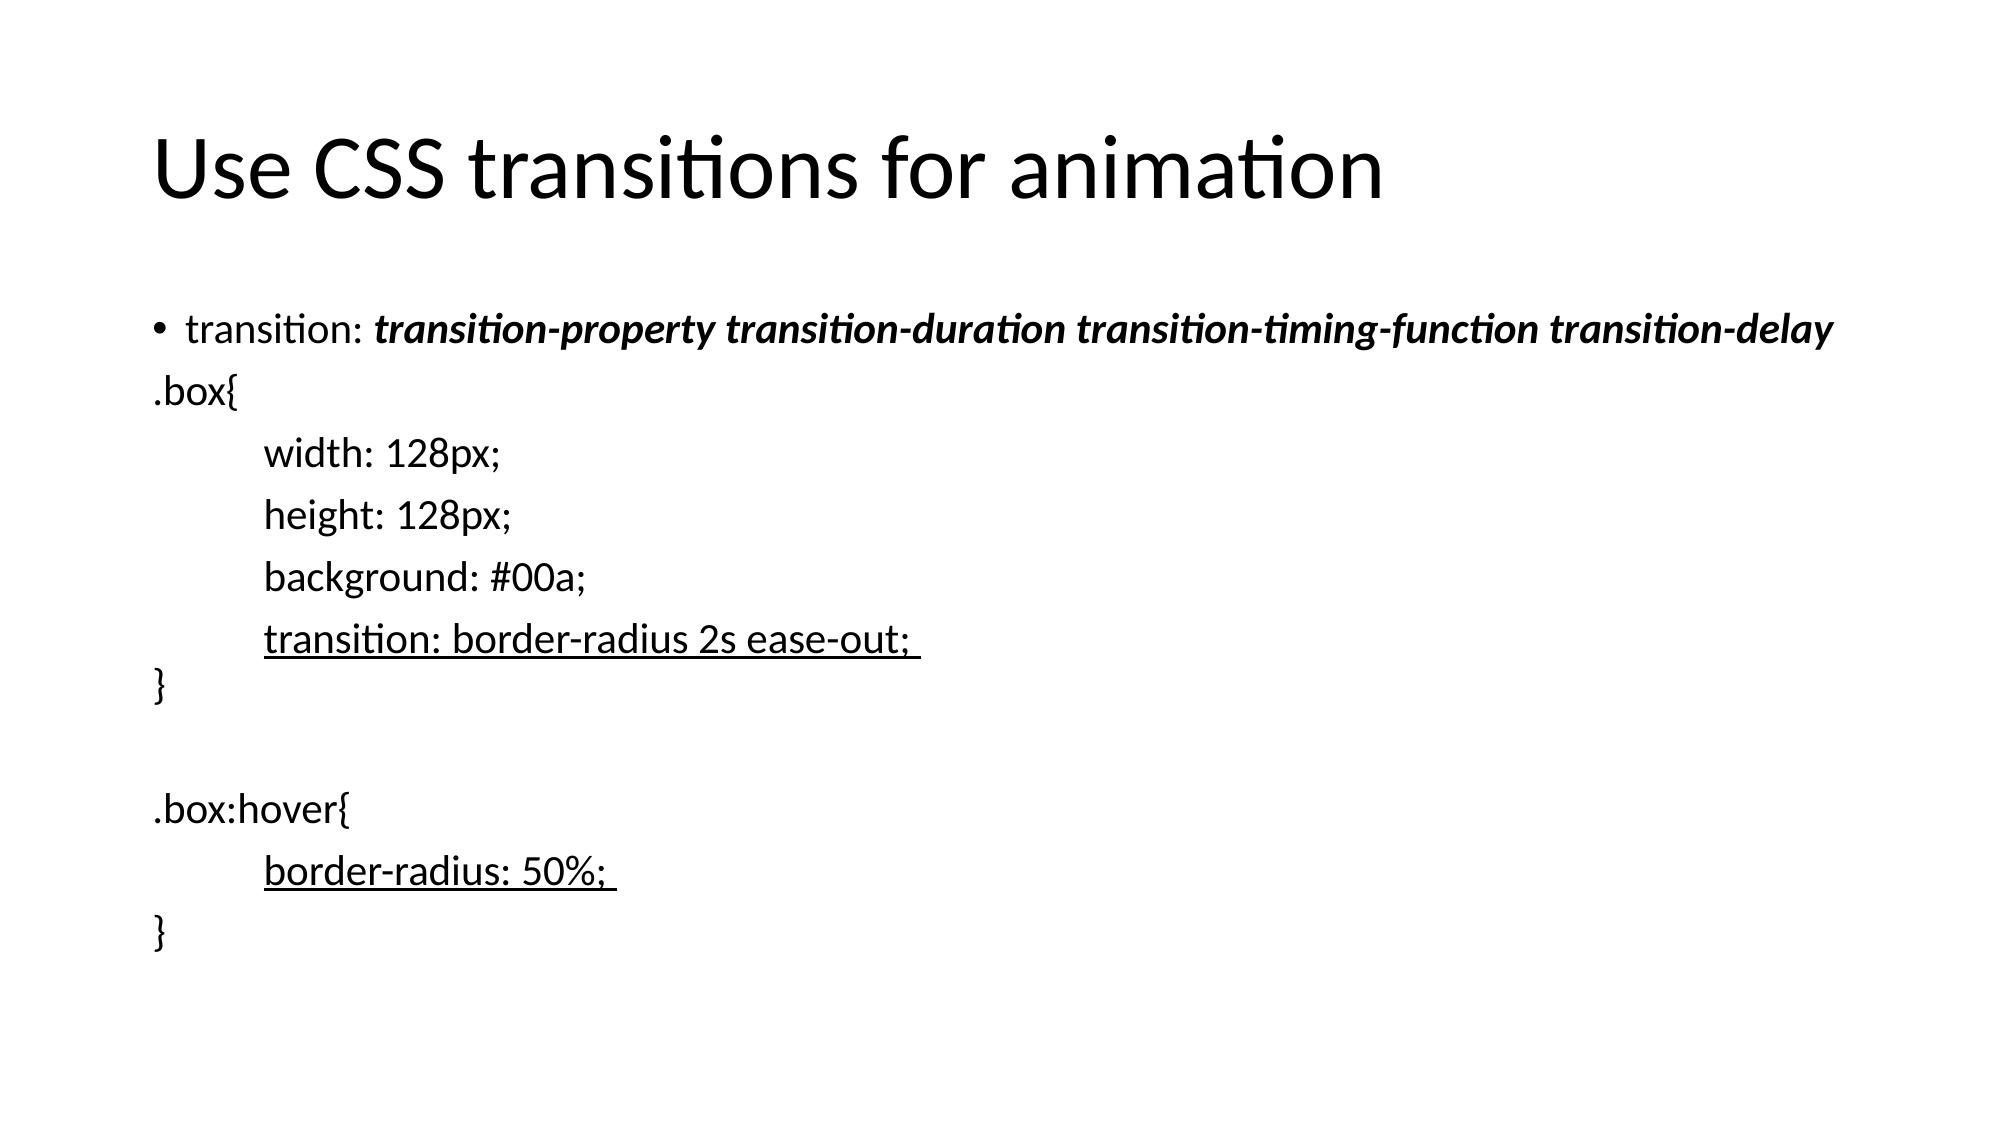

# Use CSS transitions for animation
transition: transition-property transition-duration transition-timing-function transition-delay
.box{
	width: 128px;
	height: 128px;
	background: #00a;
	transition: border-radius 2s ease-out;
}

.box:hover{
	border-radius: 50%;
}